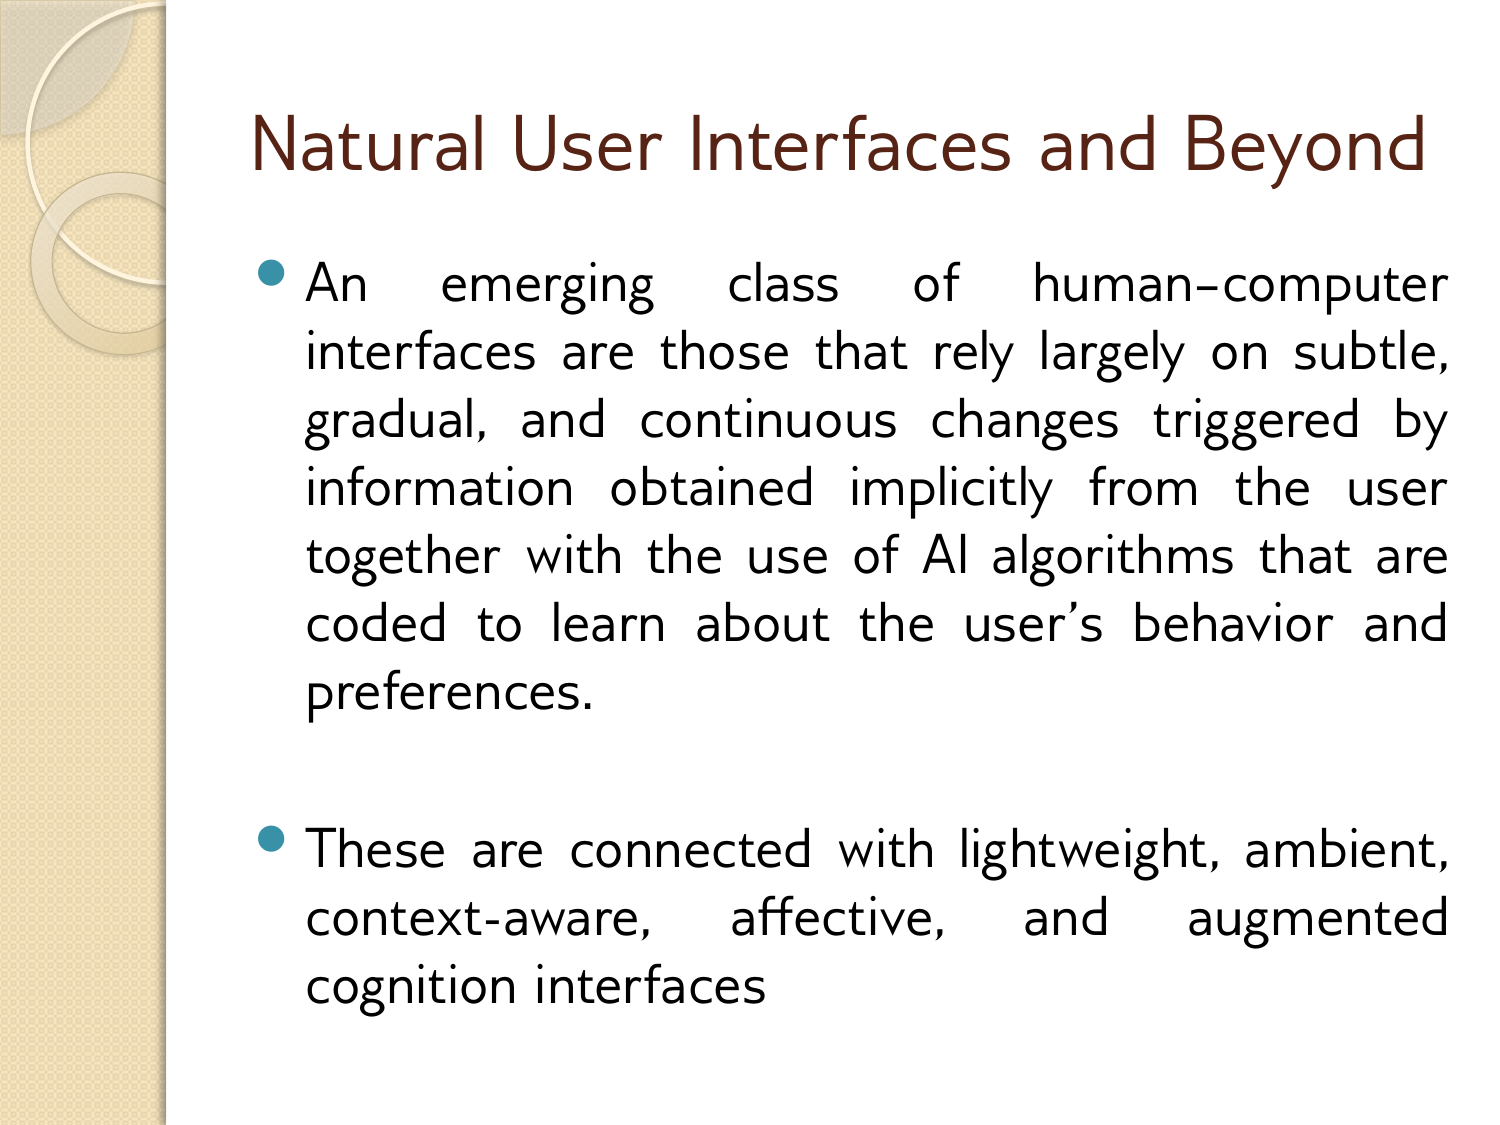

# Natural User Interfaces and Beyond
An emerging class of human–computer interfaces are those that rely largely on subtle, gradual, and continuous changes triggered by information obtained implicitly from the user together with the use of AI algorithms that are coded to learn about the user’s behavior and preferences.

These are connected with lightweight, ambient, context-aware, affective, and augmented cognition interfaces